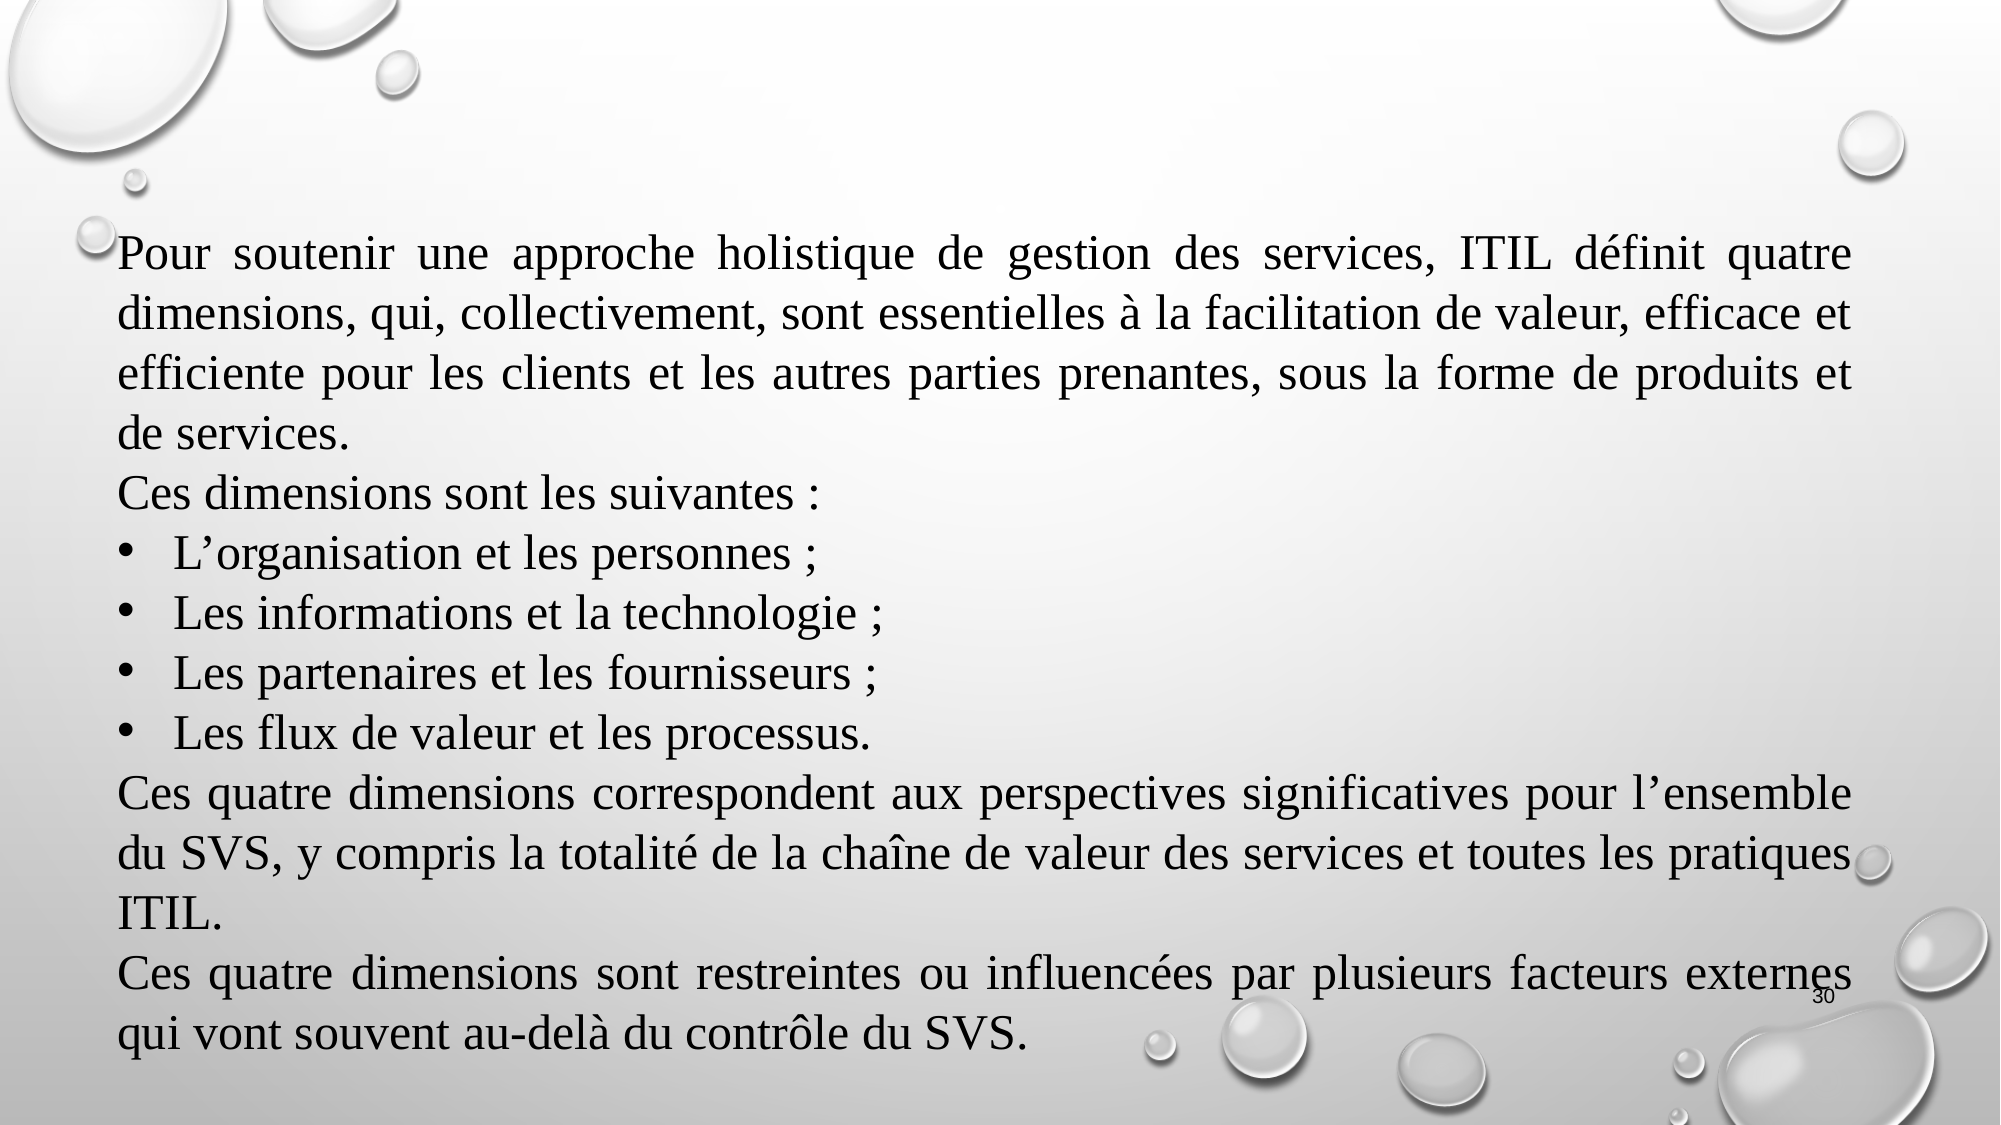

Pour soutenir une approche holistique de gestion des services, ITIL définit quatre dimensions, qui, collectivement, sont essentielles à la facilitation de valeur, efficace et efficiente pour les clients et les autres parties prenantes, sous la forme de produits et de services.
Ces dimensions sont les suivantes :
L’organisation et les personnes ;
Les informations et la technologie ;
Les partenaires et les fournisseurs ;
Les flux de valeur et les processus.
Ces quatre dimensions correspondent aux perspectives significatives pour l’ensemble du SVS, y compris la totalité de la chaîne de valeur des services et toutes les pratiques ITIL.
Ces quatre dimensions sont restreintes ou influencées par plusieurs facteurs externes qui vont souvent au-delà du contrôle du SVS.
30